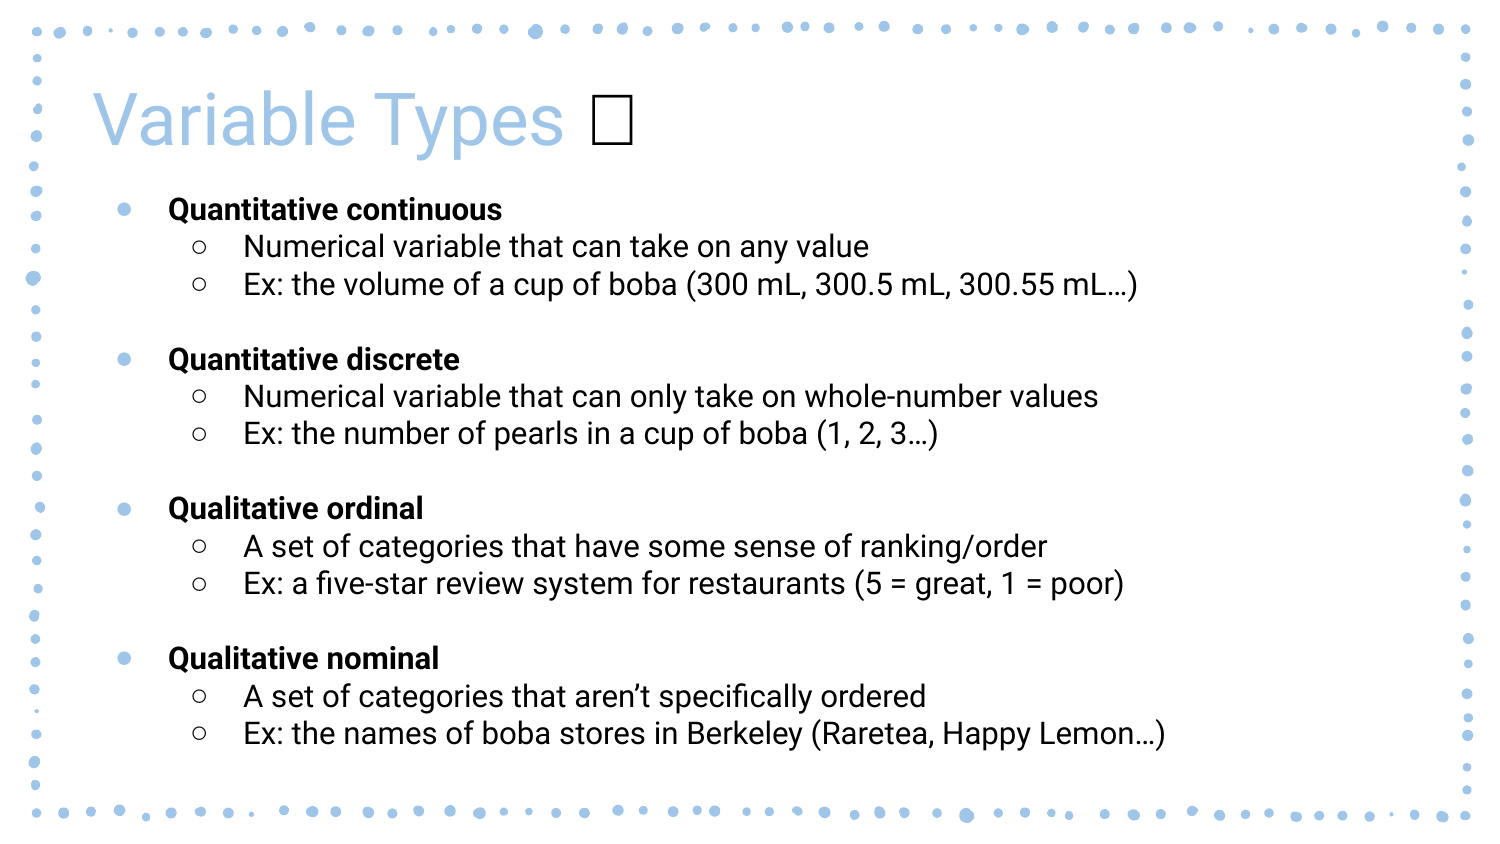

Variable Types 🧋
Quantitative continuous
Numerical variable that can take on any value
Ex: the volume of a cup of boba (300 mL, 300.5 mL, 300.55 mL…)

Quantitative discrete
Numerical variable that can only take on whole-number values
Ex: the number of pearls in a cup of boba (1, 2, 3…)

Qualitative ordinal
A set of categories that have some sense of ranking/order
Ex: a five-star review system for restaurants (5 = great, 1 = poor)

Qualitative nominal
A set of categories that aren’t specifically ordered
Ex: the names of boba stores in Berkeley (Raretea, Happy Lemon…)